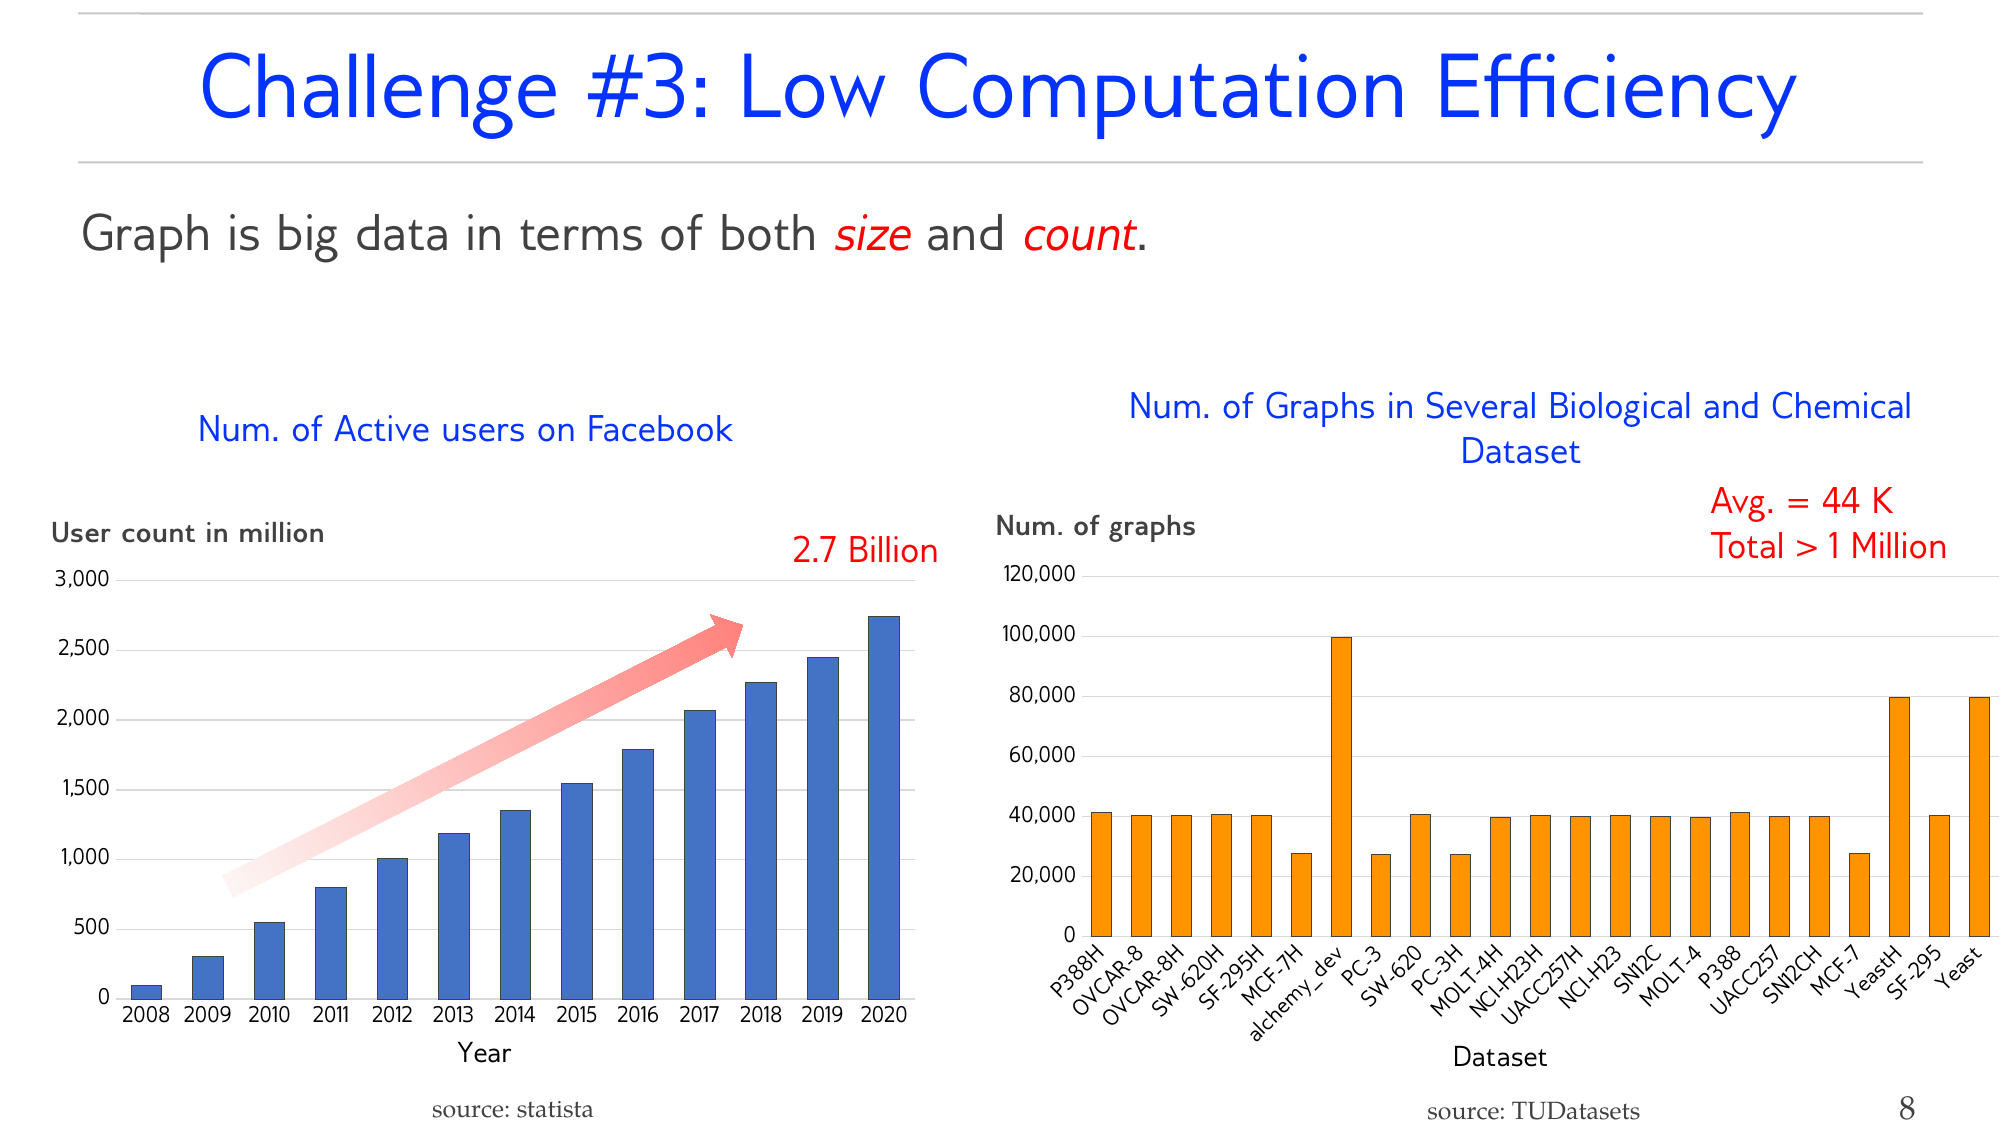

# Challenge #3: Low Computation Efficiency
Graph is big data in terms of both size and count.
Num. of Graphs in Several Biological and Chemical Dataset
Num. of Active users on Facebook
Avg. = 44 K
Total > 1 Million
Num. of graphs
User count in million
2.7 Billion

### Chart

| Category | User count |
|---|---|
| 2008 | 100.0 |
| 2009 | 305.0 |
| 2010 | 550.0 |
| 2011 | 800.0 |
| 2012 | 1007.0 |
| 2013 | 1189.0 |
| 2014 | 1350.0 |
| 2015 | 1545.0 |
| 2016 | 1788.0 |
| 2017 | 2072.0 |
| 2018 | 2271.0 |
| 2019 | 2449.0 |
| 2020 | 2740.0 |

### Chart

| Category | Num. of Graphs |
|---|---|
| P388H | 41472.0 |
| OVCAR-8 | 40516.0 |
| OVCAR-8H | 40516.0 |
| SW-620H | 40532.0 |
| SF-295H | 40271.0 |
| MCF-7H | 27770.0 |
| alchemy_dev | 99776.0 |
| PC-3 | 27509.0 |
| SW-620 | 40532.0 |
| PC-3H | 27509.0 |
| MOLT-4H | 39765.0 |
| NCI-H23H | 40353.0 |
| UACC257H | 39988.0 |
| NCI-H23 | 40353.0 |
| SN12C | 40004.0 |
| MOLT-4 | 39765.0 |
| P388 | 41472.0 |
| UACC257 | 39988.0 |
| SN12CH | 40004.0 |
| MCF-7 | 27770.0 |
| YeastH | 79601.0 |
| SF-295 | 40271.0 |
| Yeast | 79601.0 |
8
source: statista
source: TUDatasets